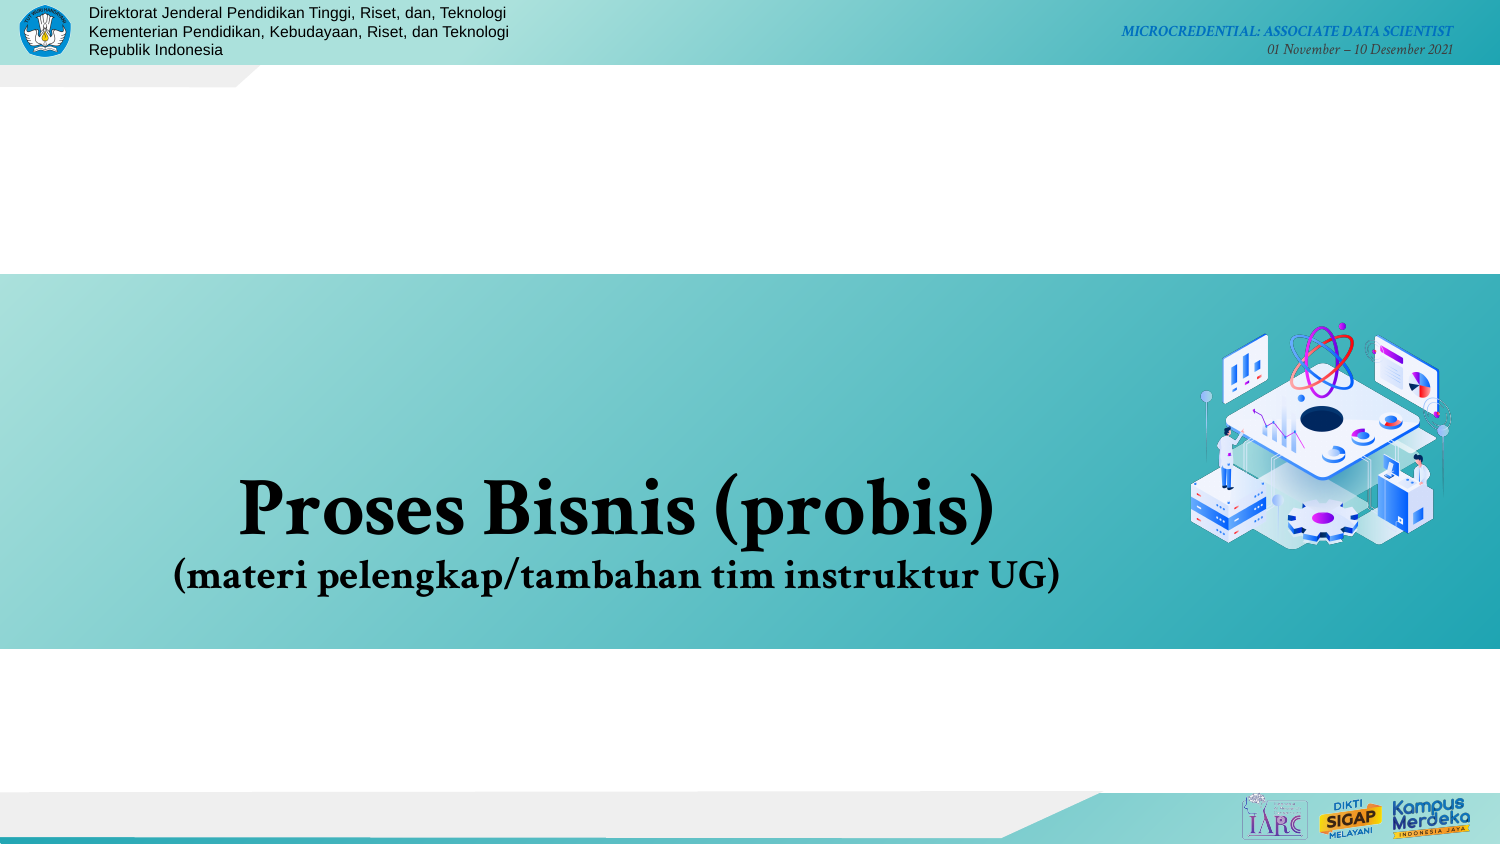

# Proses Bisnis (probis) (materi pelengkap/tambahan tim instruktur UG)